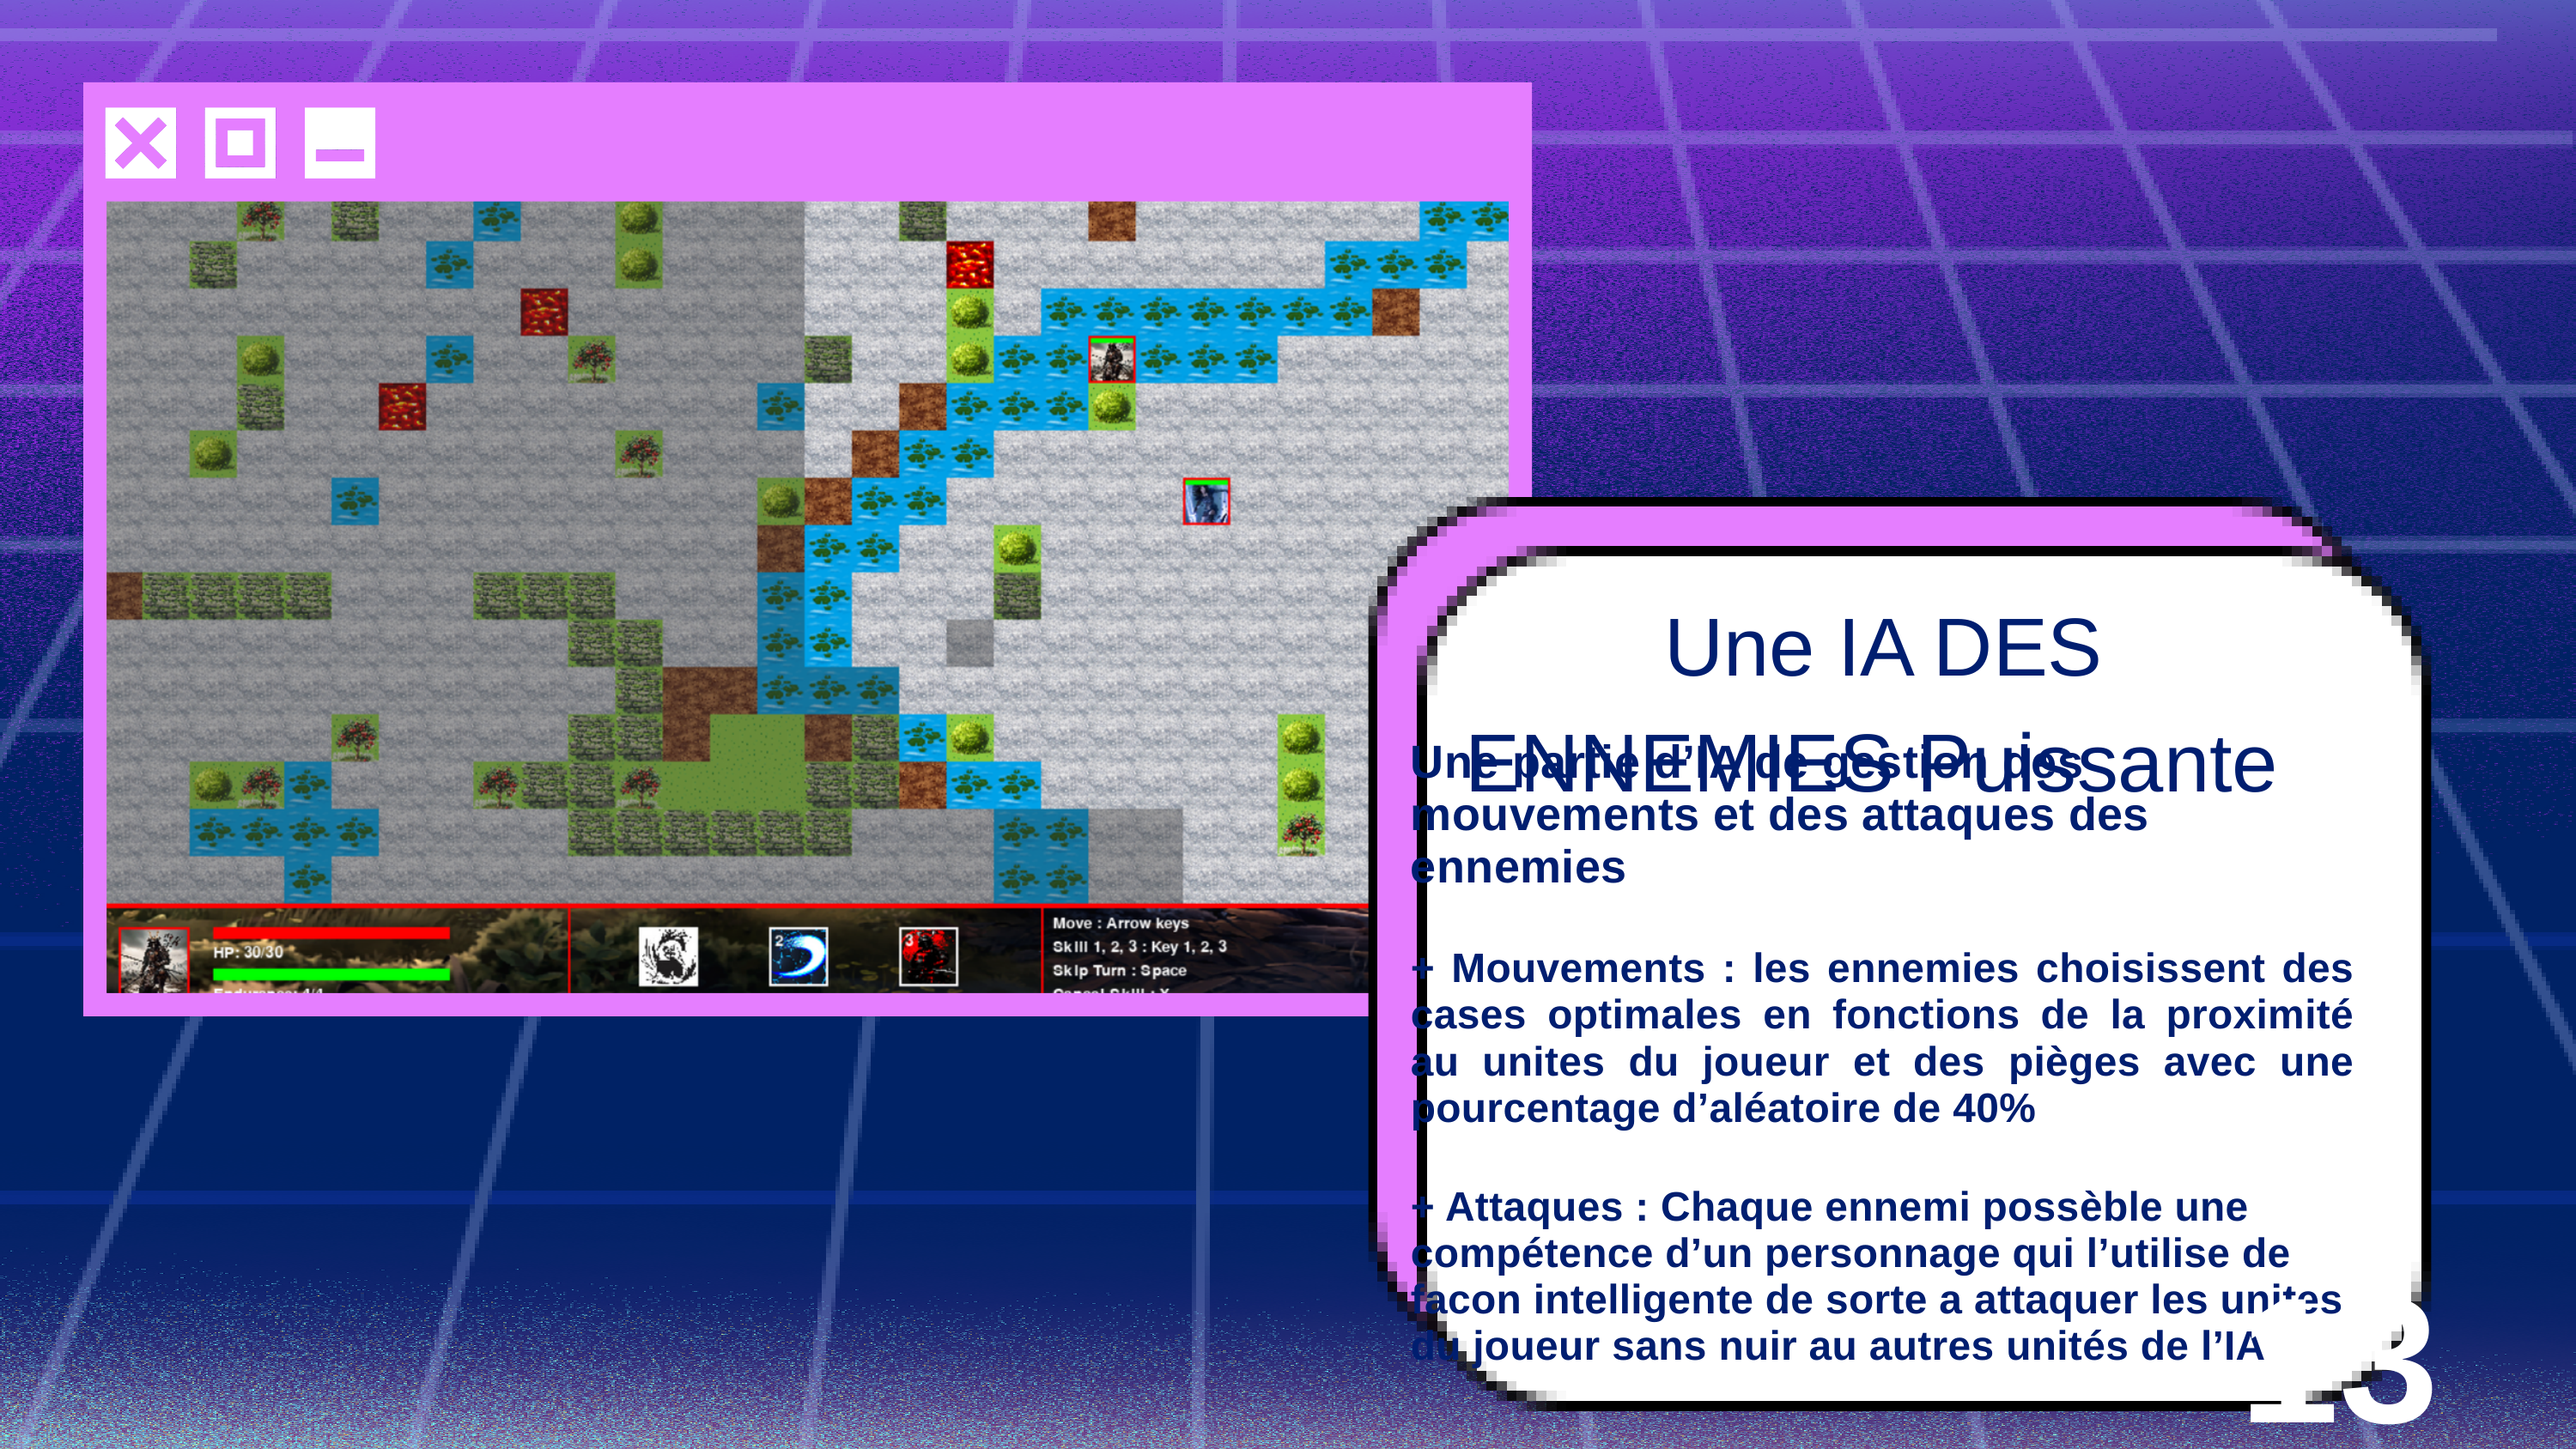

Une IA DES ENNEMIES Puissante
Une partie d’IA de gestion des mouvements et des attaques des ennemies

+ Mouvements : les ennemies choisissent des cases optimales en fonctions de la proximité au unites du joueur et des pièges avec une pourcentage d’aléatoire de 40%

+ Attaques : Chaque ennemi possèble une compétence d’un personnage qui l’utilise de facon intelligente de sorte a attaquer les unites du joueur sans nuir au autres unités de l’IA
13